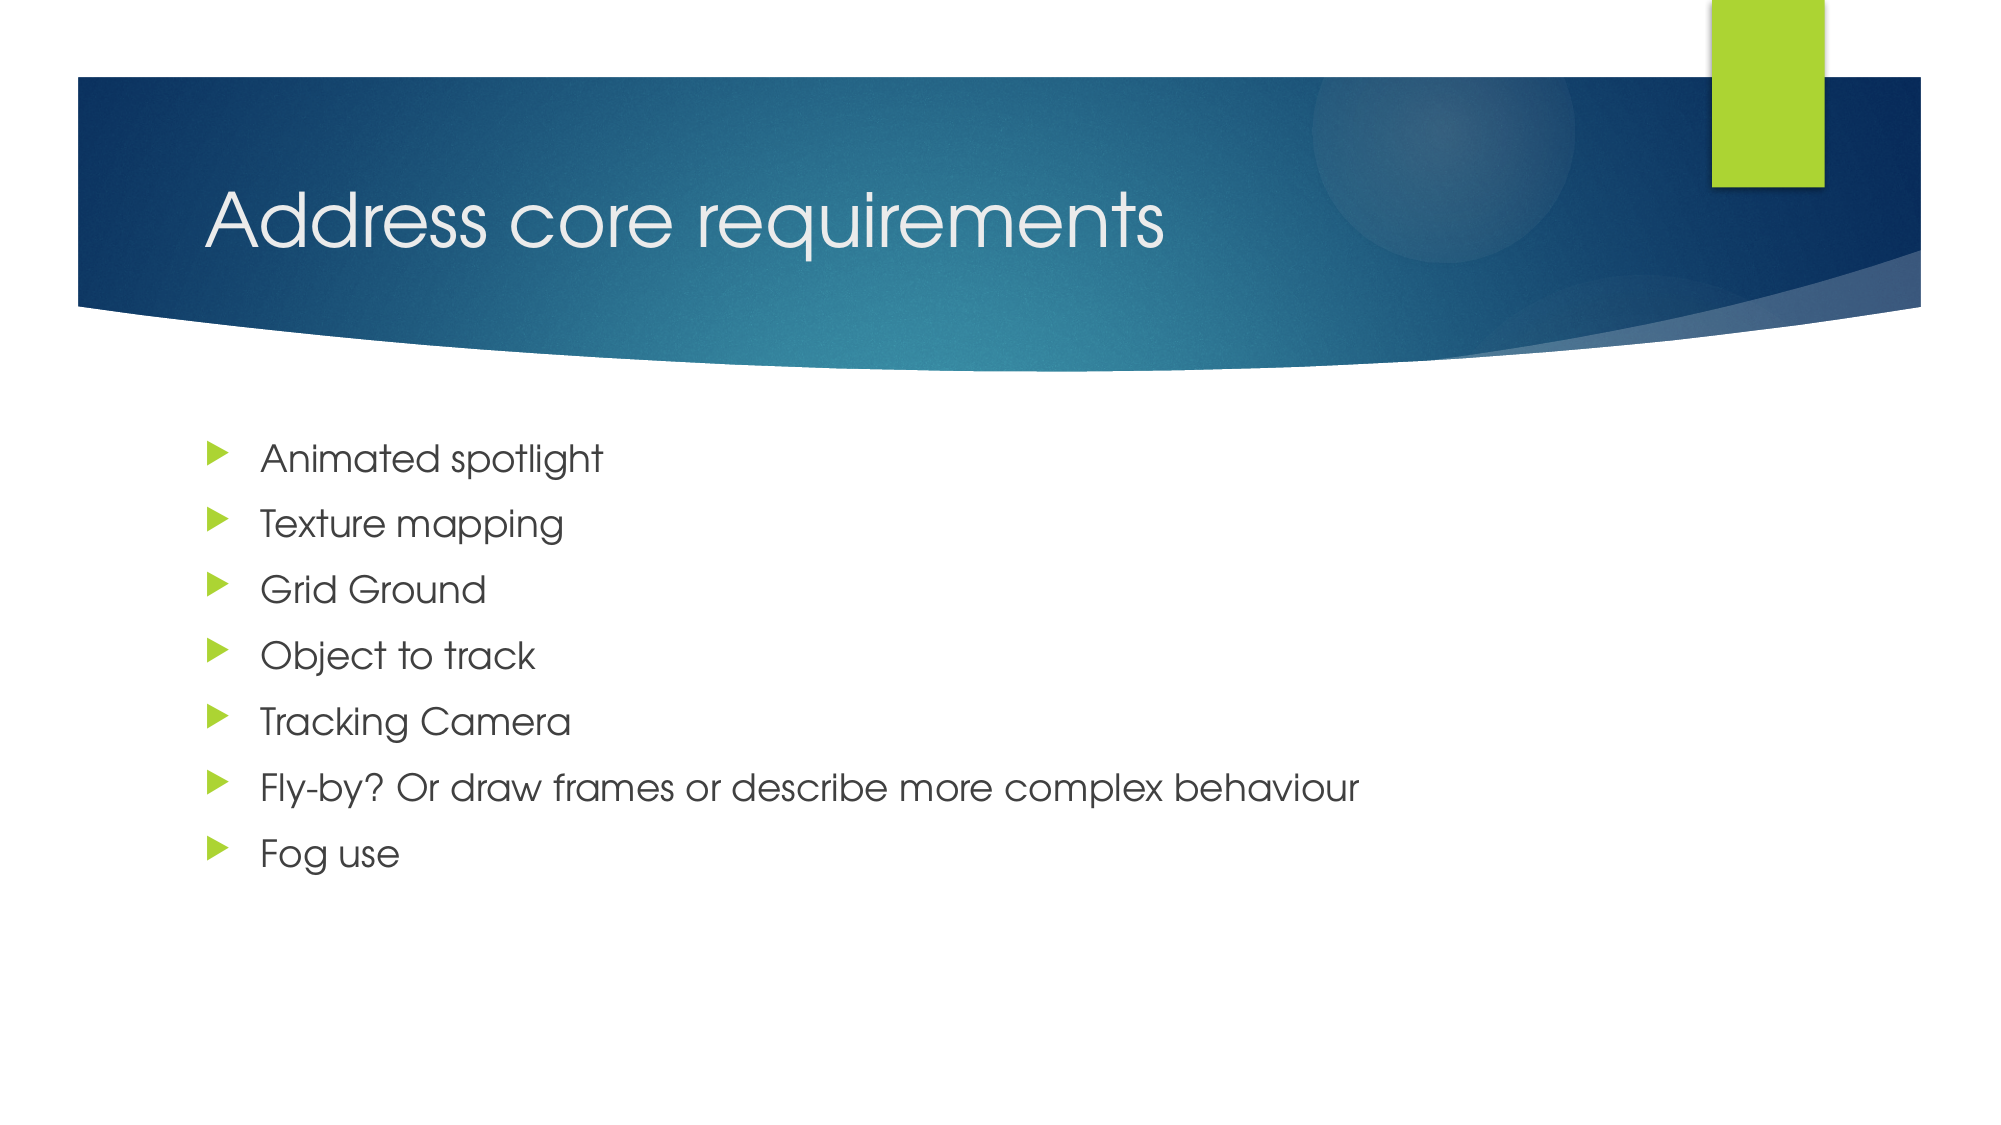

# Address core requirements
Animated spotlight
Texture mapping
Grid Ground
Object to track
Tracking Camera
Fly-by? Or draw frames or describe more complex behaviour
Fog use